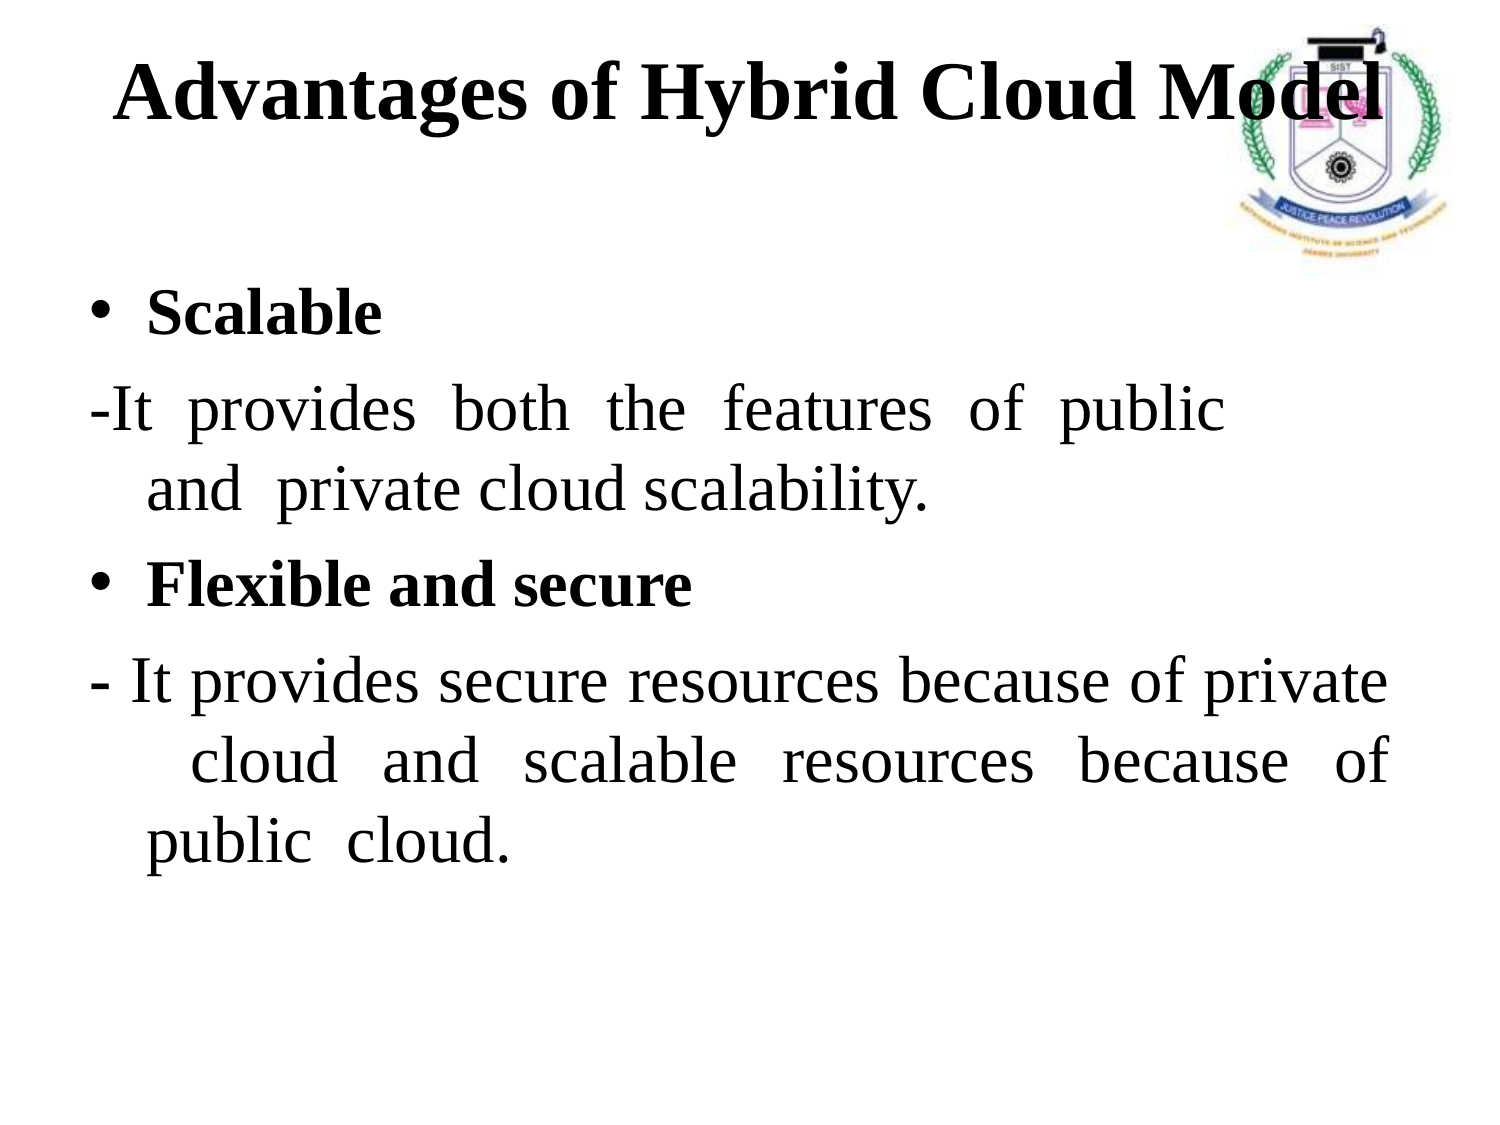

# Advantages of Hybrid Cloud Model
Scalable
-It provides both the features of public and  private cloud scalability.
Flexible and secure
- It provides secure resources because of private  cloud and scalable resources because of public  cloud.